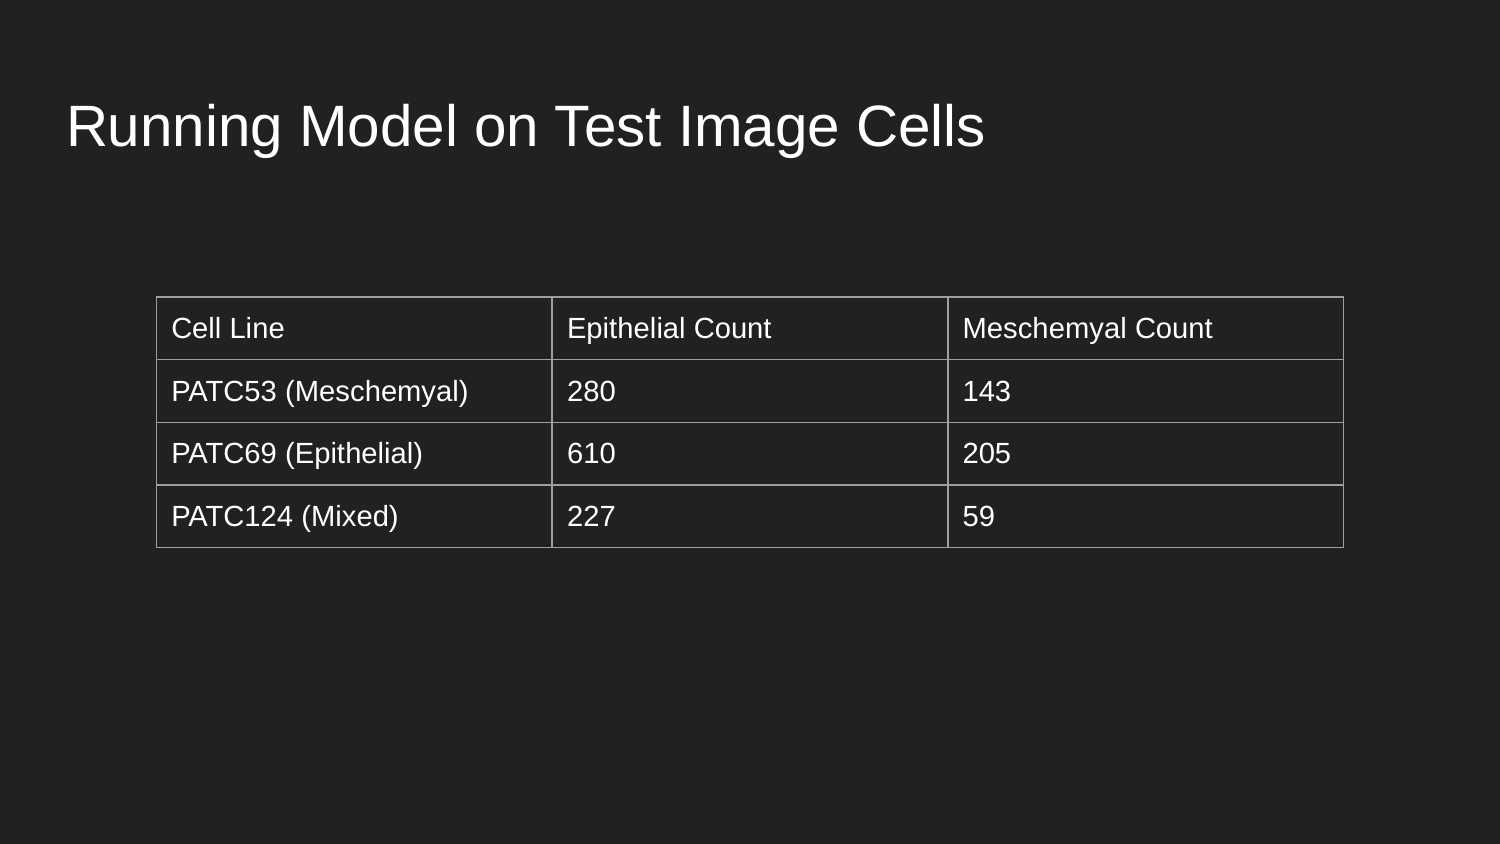

# Running Model on Test Image Cells
| Cell Line | Epithelial Count | Meschemyal Count |
| --- | --- | --- |
| PATC53 (Meschemyal) | 280 | 143 |
| PATC69 (Epithelial) | 610 | 205 |
| PATC124 (Mixed) | 227 | 59 |